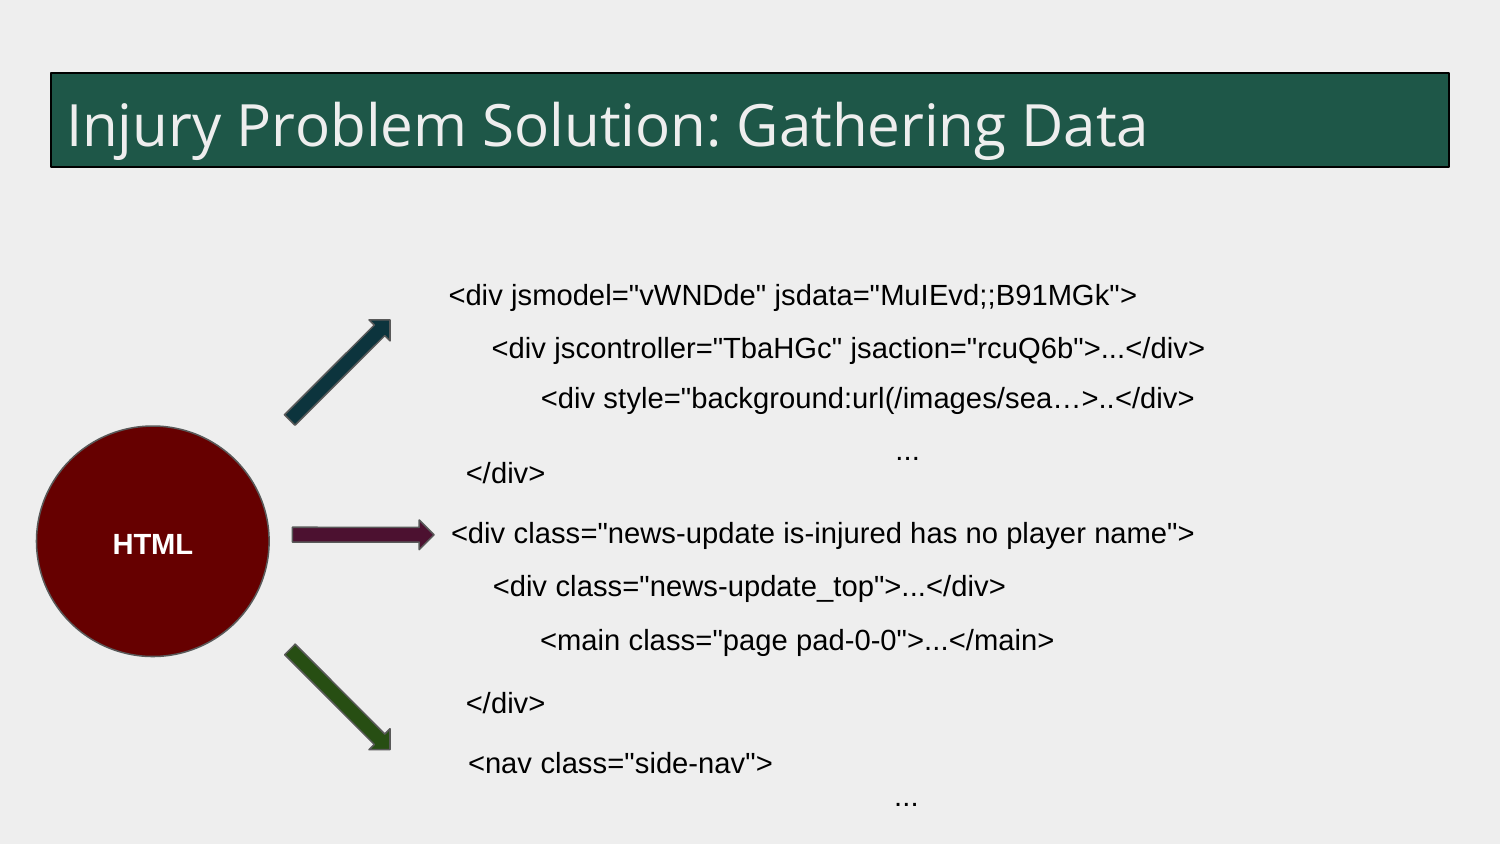

# Injury Problem Solution: Gathering Data
<div jsmodel="vWNDde" jsdata="MuIEvd;;B91MGk">
<div jscontroller="TbaHGc" jsaction="rcuQ6b">...</div>

<div style="background:url(/images/sea…>..</div>
...

</div>
<div class="news-update is-injured has no player name">
HTML

<div class="news-update_top">...</div>
<main class="page pad-0-0">...</main>
</div>

<nav class="side-nav">
...